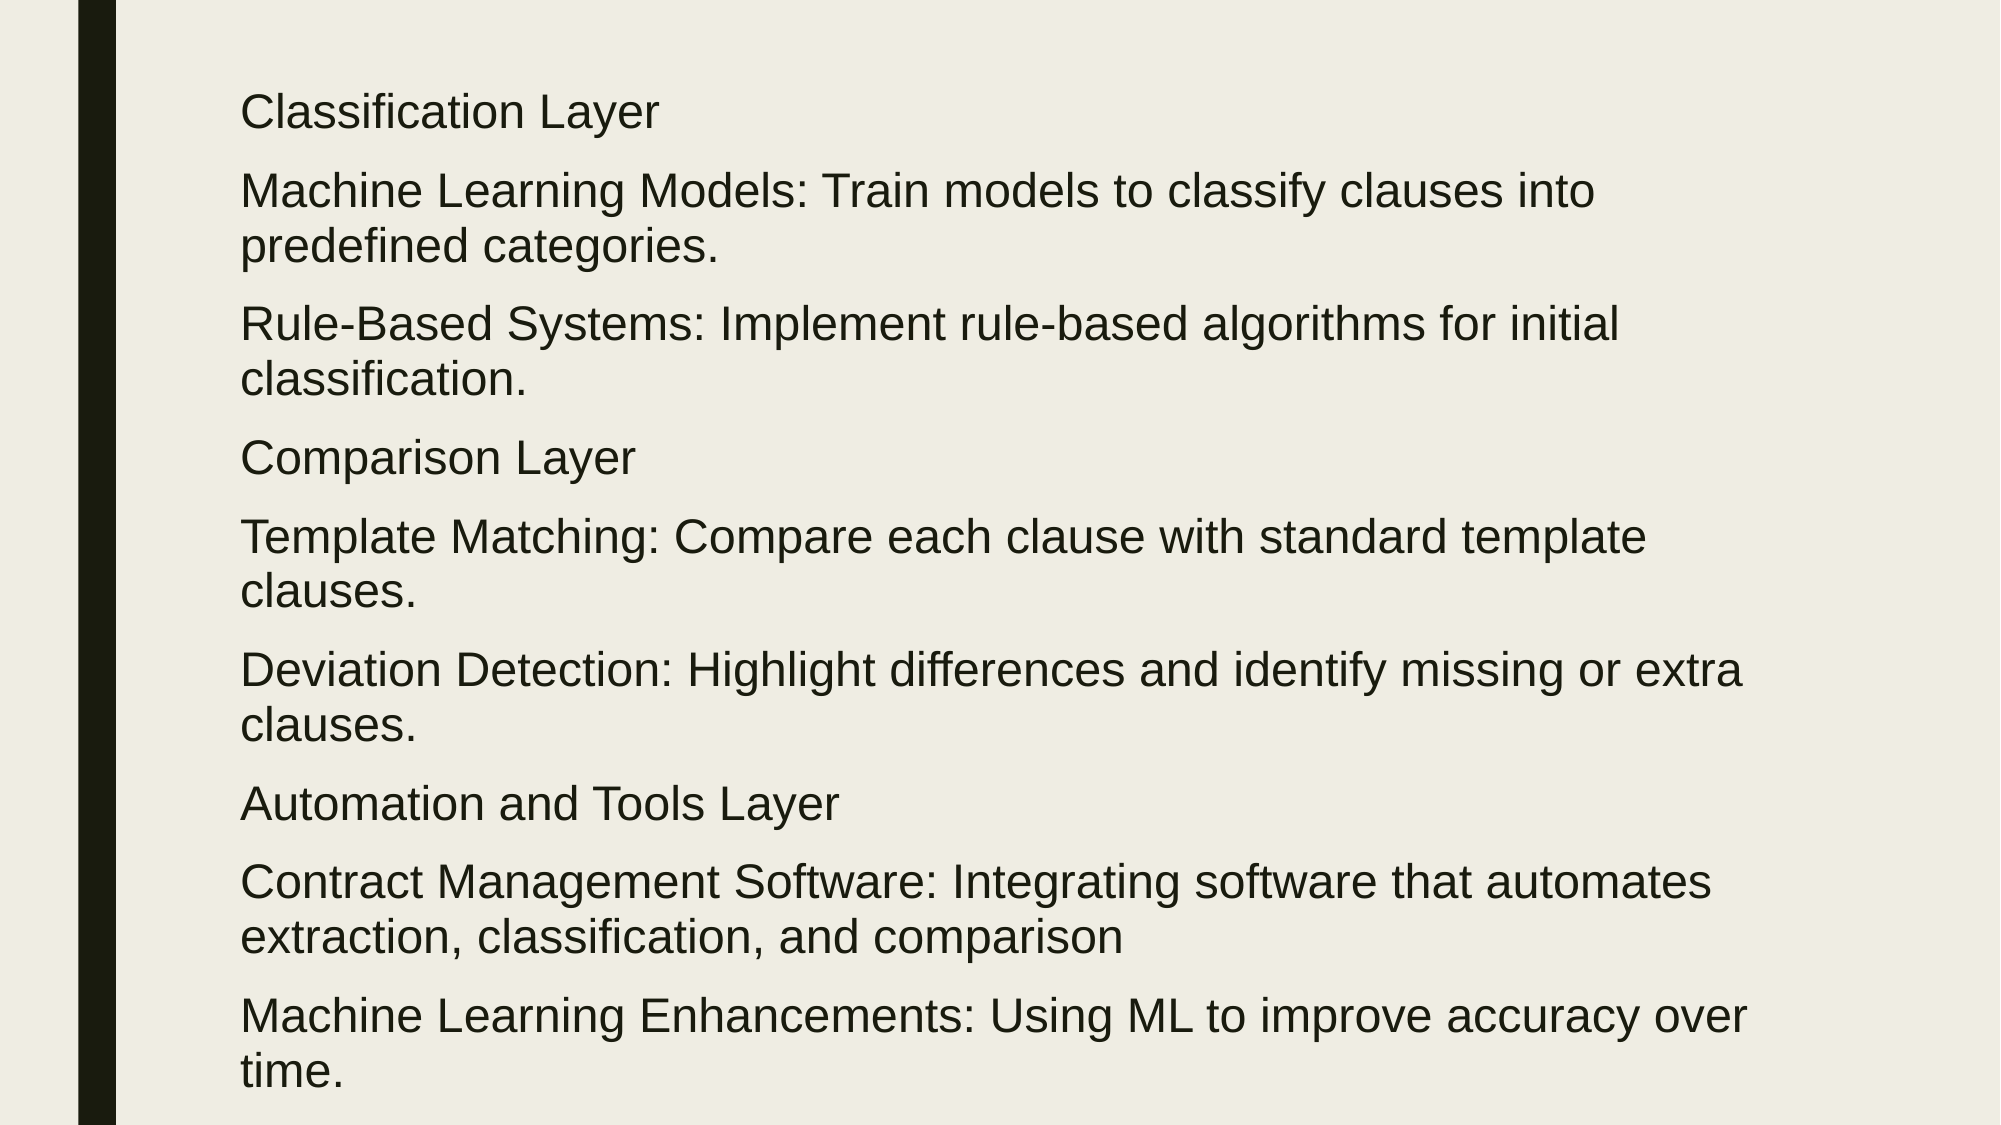

Classification Layer
Machine Learning Models: Train models to classify clauses into predefined categories.
Rule-Based Systems: Implement rule-based algorithms for initial classification.
Comparison Layer
Template Matching: Compare each clause with standard template clauses.
Deviation Detection: Highlight differences and identify missing or extra clauses.
Automation and Tools Layer
Contract Management Software: Integrating software that automates extraction, classification, and comparison
Machine Learning Enhancements: Using ML to improve accuracy over time.